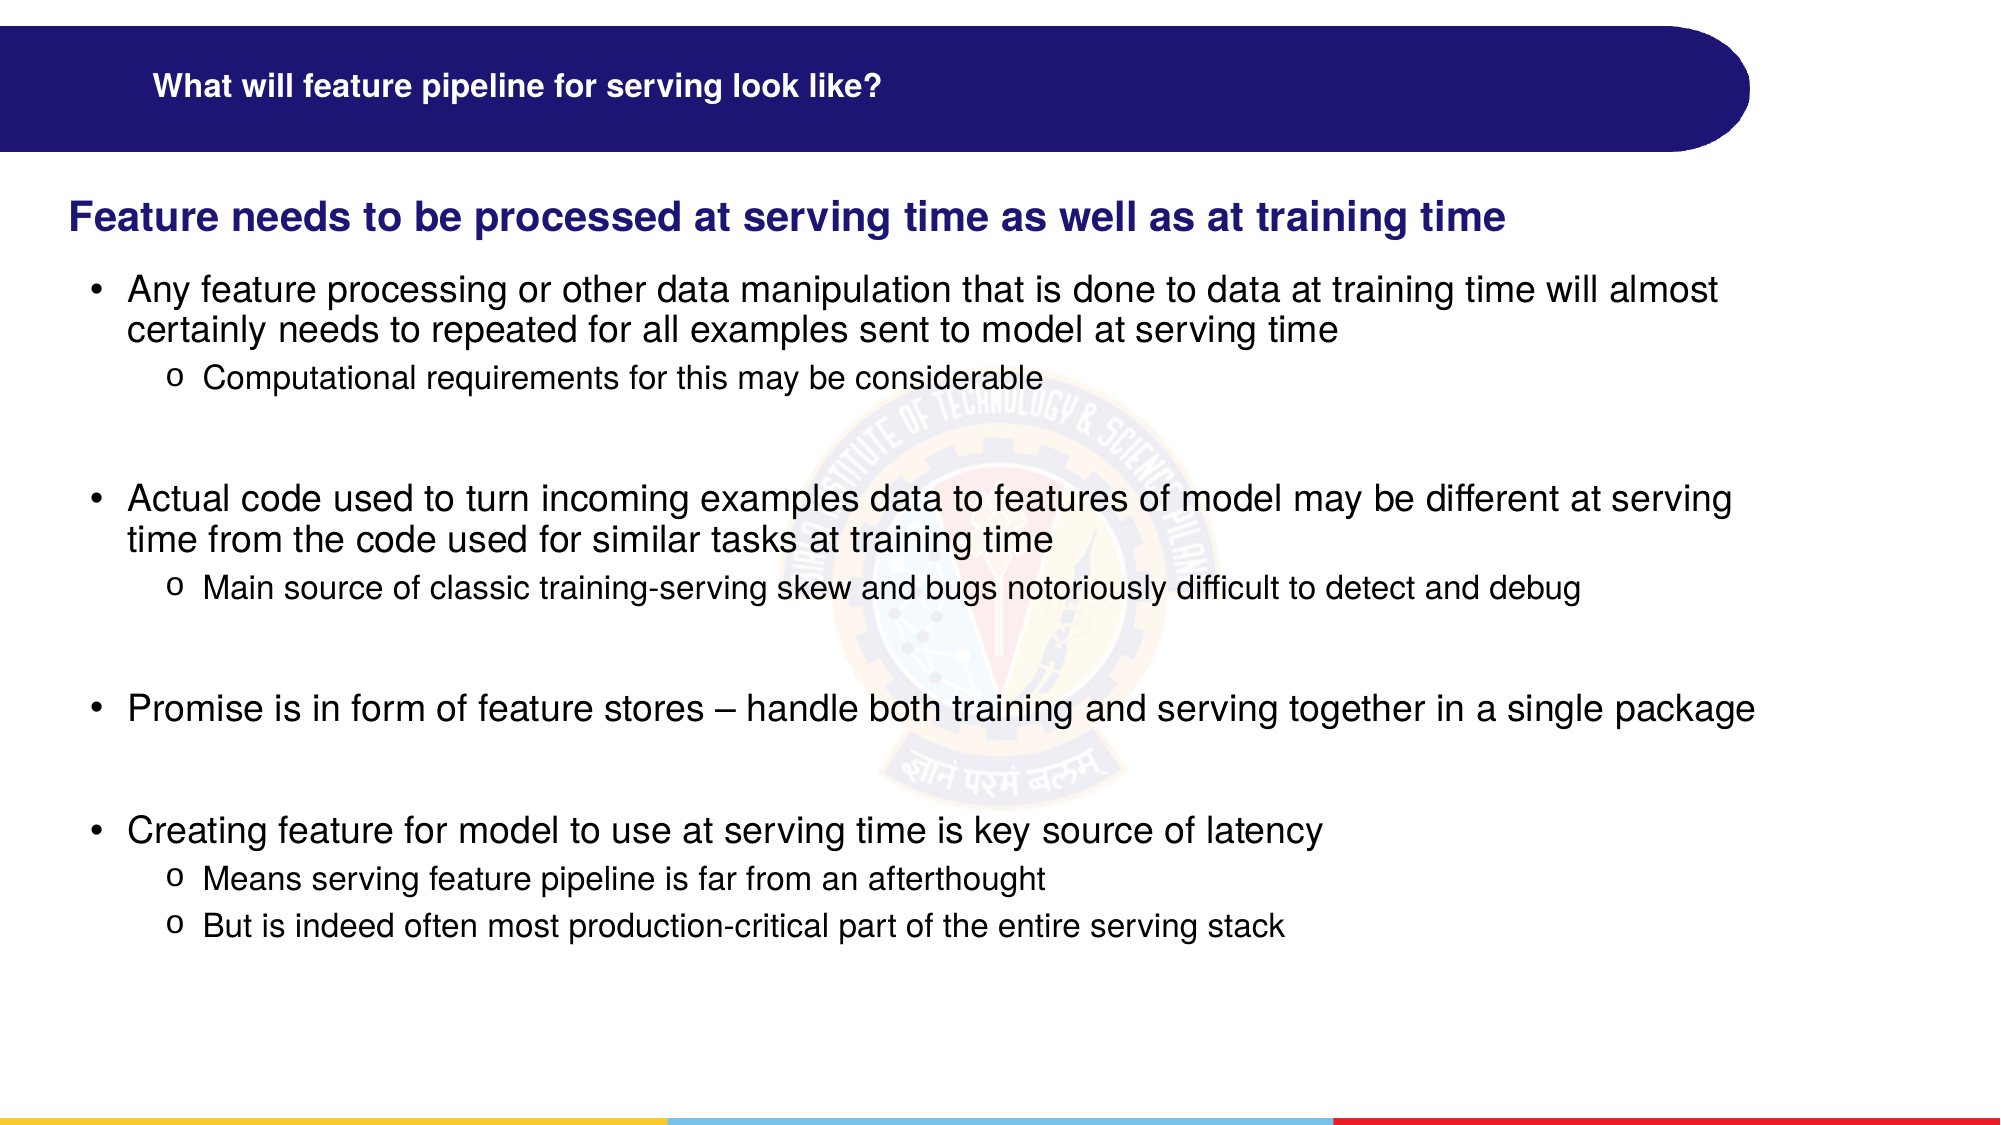

# What will feature pipeline for serving look like?
Feature needs to be processed at serving time as well as at training time
Any feature processing or other data manipulation that is done to data at training time will almost certainly needs to repeated for all examples sent to model at serving time
Computational requirements for this may be considerable

Actual code used to turn incoming examples data to features of model may be different at serving time from the code used for similar tasks at training time
Main source of classic training-serving skew and bugs notoriously difficult to detect and debug

Promise is in form of feature stores – handle both training and serving together in a single package

Creating feature for model to use at serving time is key source of latency
Means serving feature pipeline is far from an afterthought
But is indeed often most production-critical part of the entire serving stack